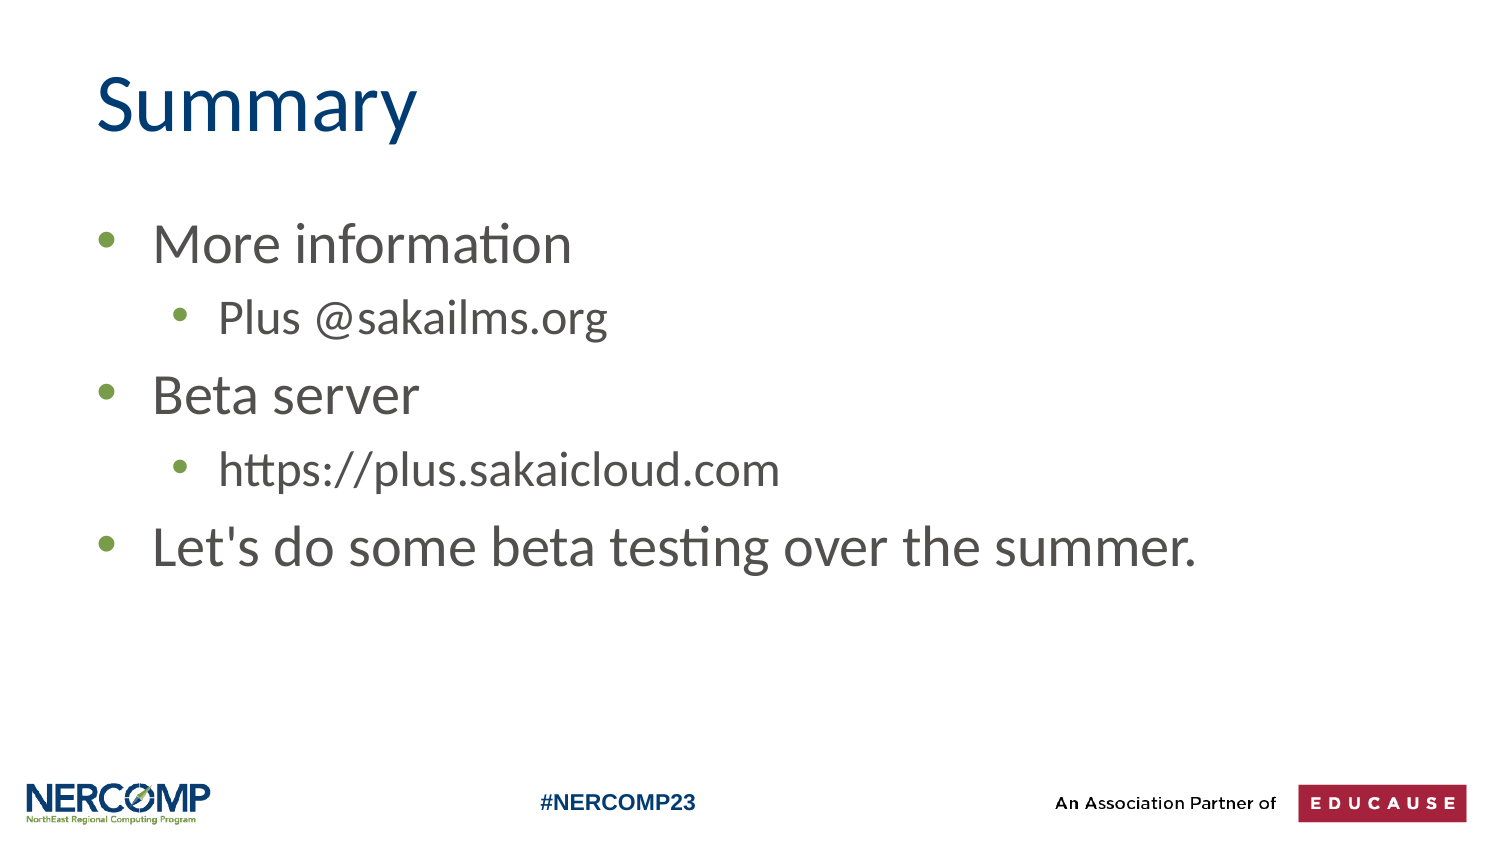

# Summary
More information
Plus @sakailms.org
Beta server
https://plus.sakaicloud.com
Let's do some beta testing over the summer.
#NERCOMP23